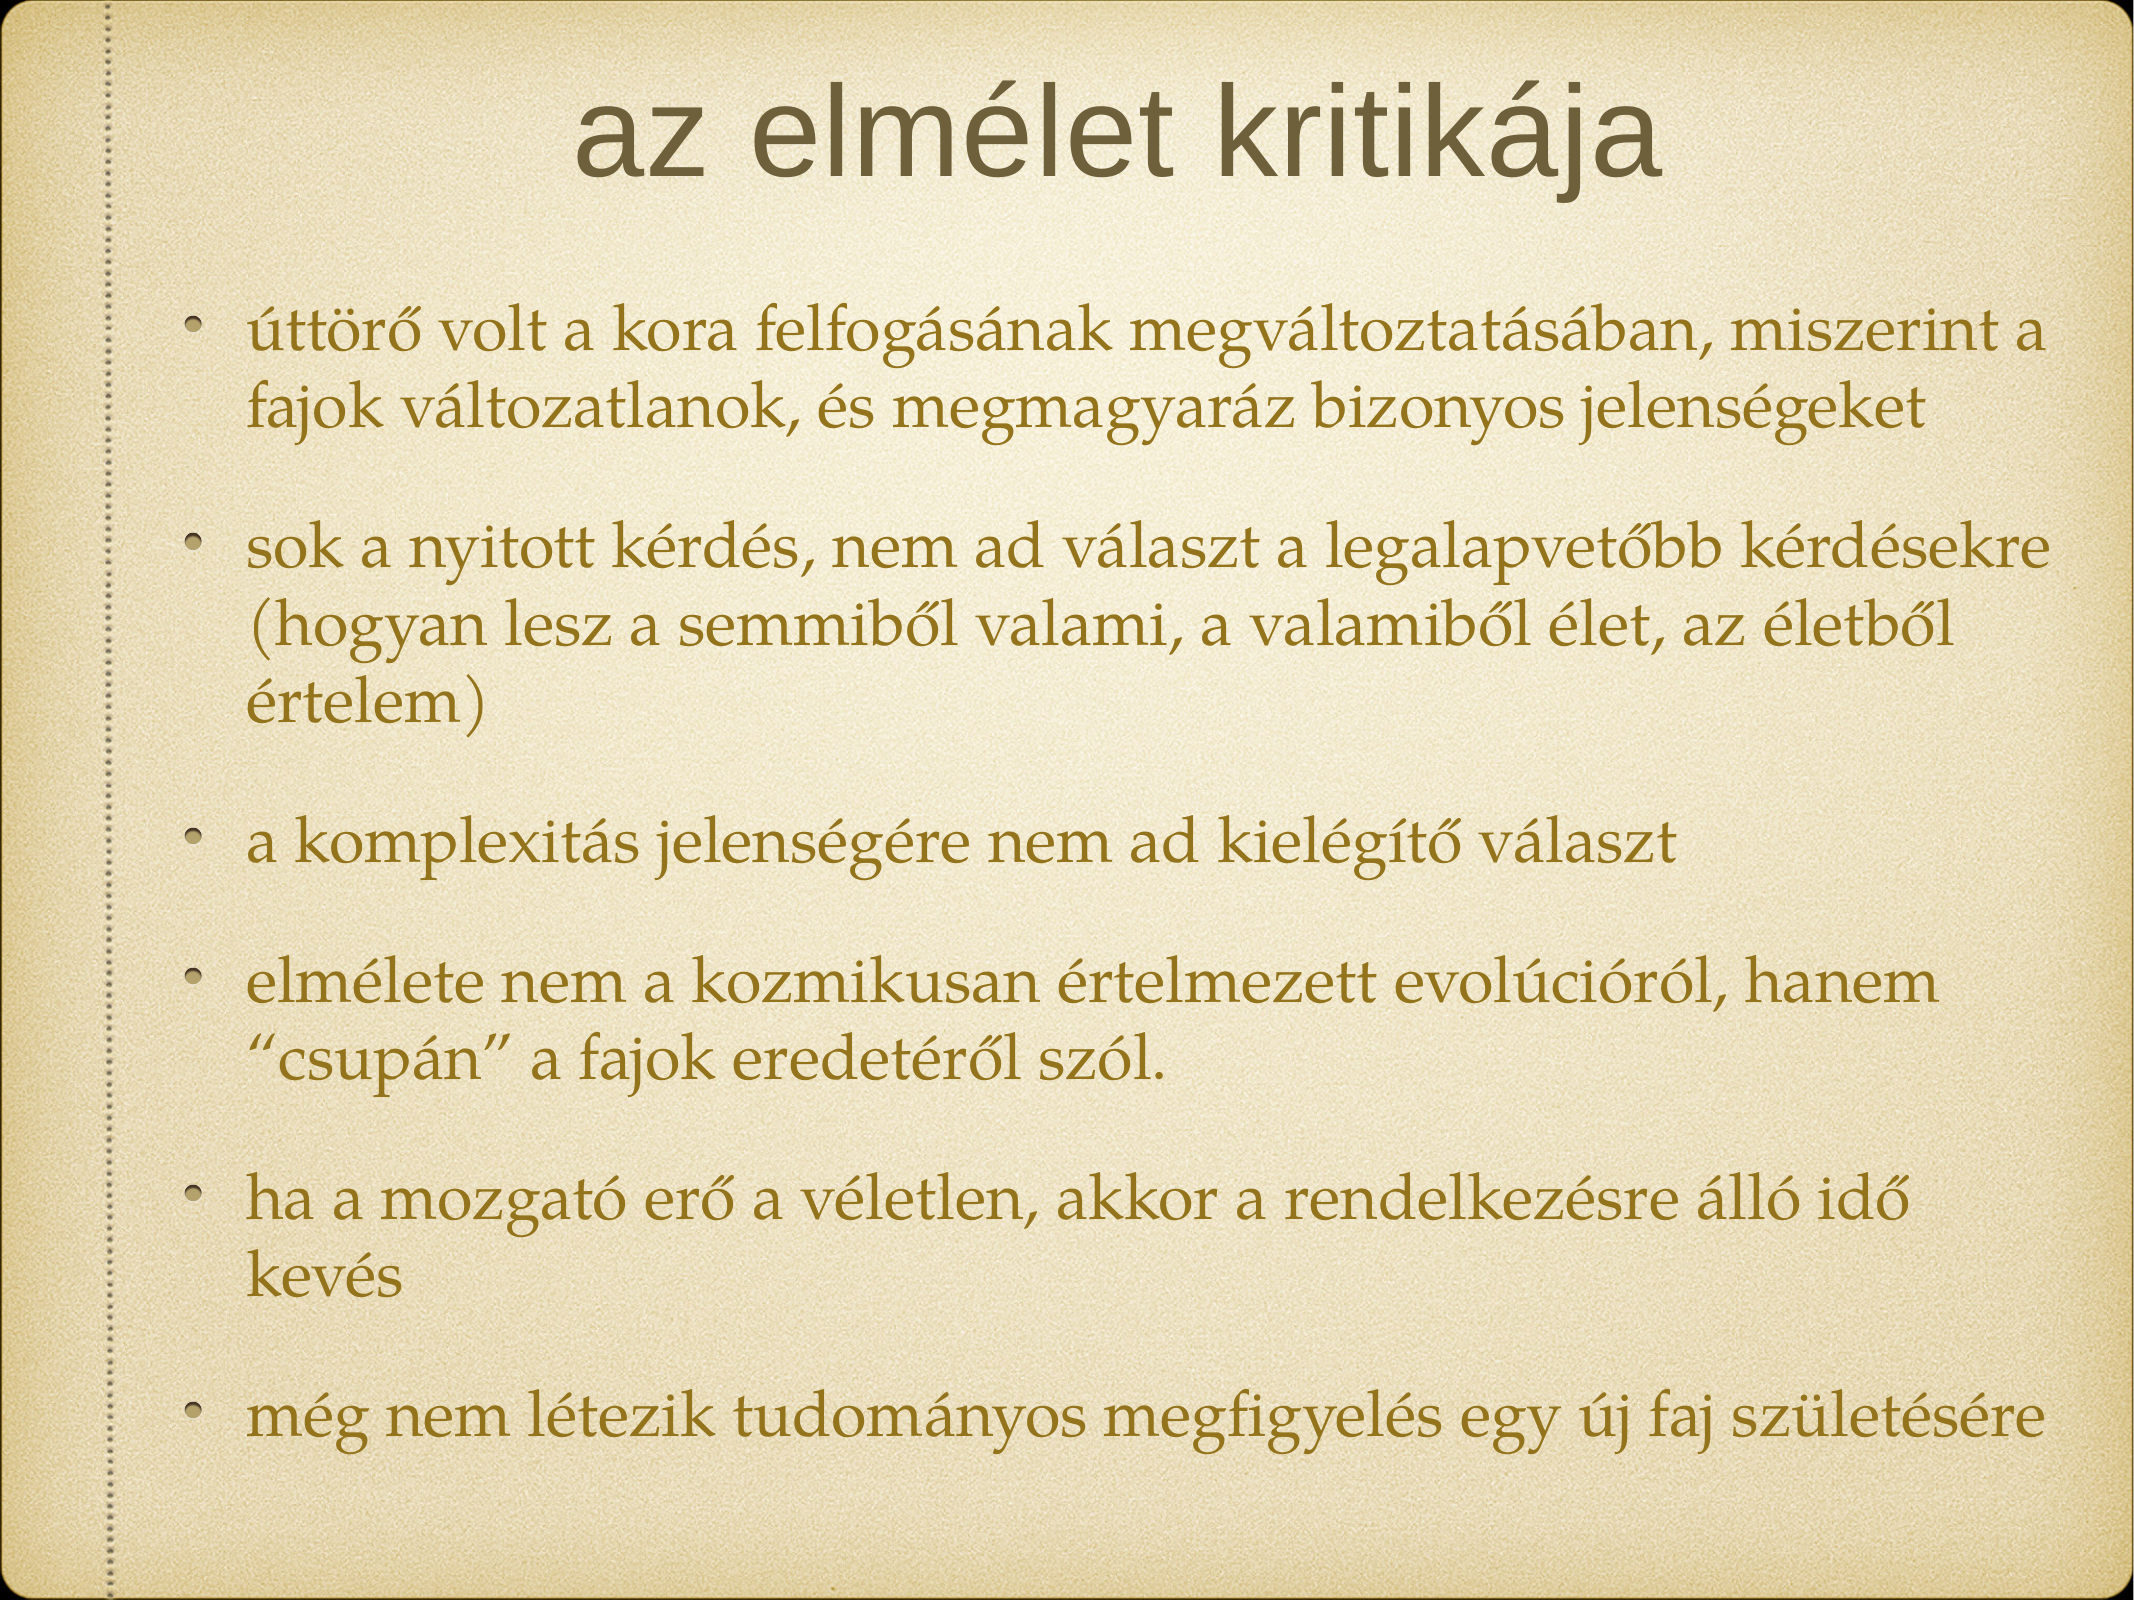

# az elmélet kritikája
úttörő volt a kora felfogásának megváltoztatásában, miszerint a fajok változatlanok, és megmagyaráz bizonyos jelenségeket
sok a nyitott kérdés, nem ad választ a legalapvetőbb kérdésekre (hogyan lesz a semmiből valami, a valamiből élet, az életből értelem)
a komplexitás jelenségére nem ad kielégítő választ
elmélete nem a kozmikusan értelmezett evolúcióról, hanem “csupán” a fajok eredetéről szól.
ha a mozgató erő a véletlen, akkor a rendelkezésre álló idő kevés
még nem létezik tudományos megfigyelés egy új faj születésére